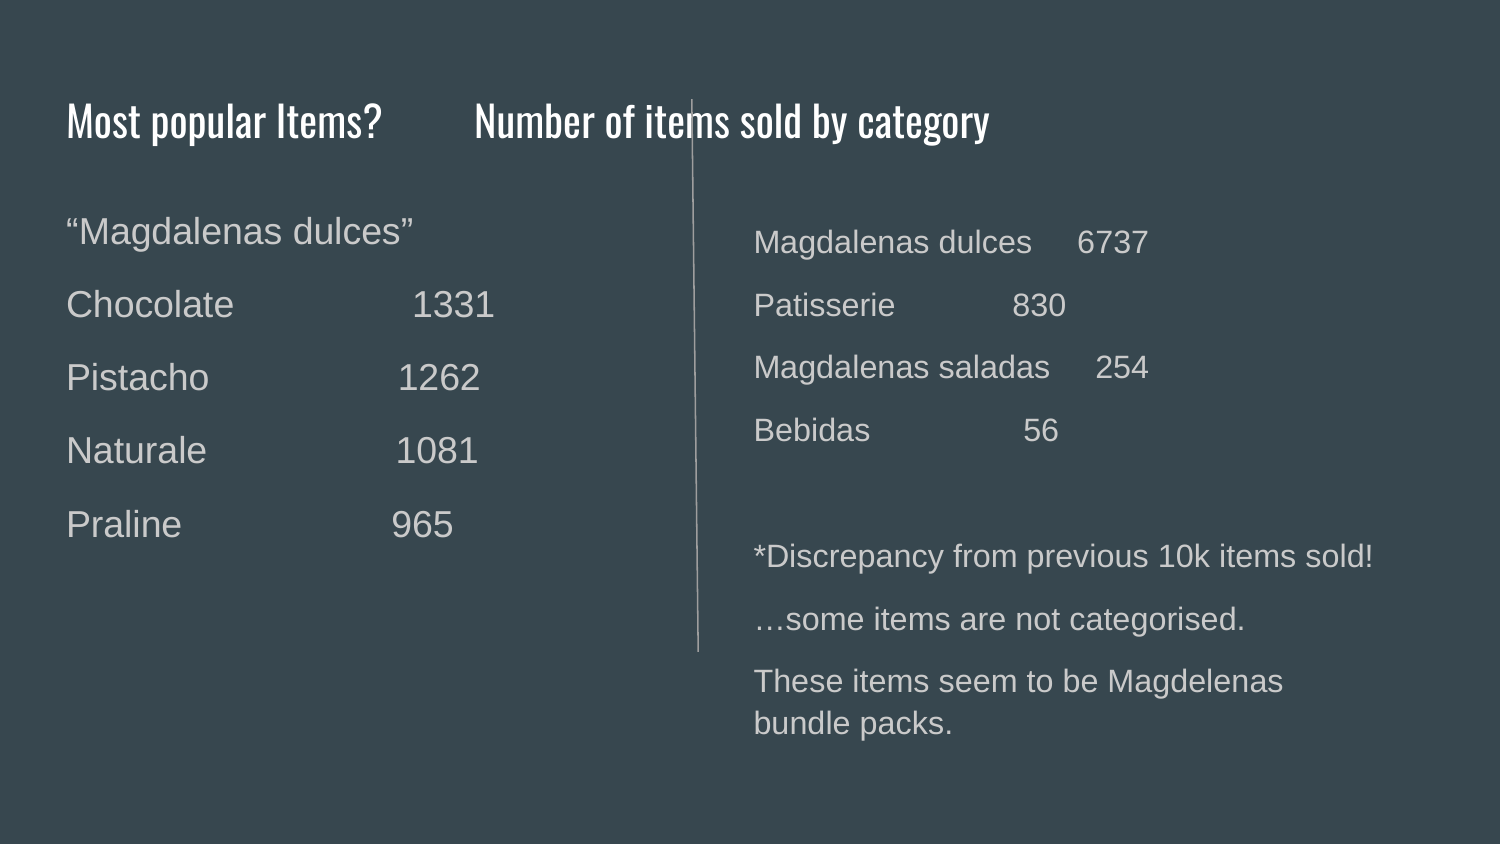

# Most popular Items? 				Number of items sold by category
“Magdalenas dulces”
Chocolate                 1331
Pistacho                  1262
Naturale                  1081
Praline                    965

Magdalenas dulces     6737
Patisserie             830
Magdalenas saladas     254
Bebidas                 56

*Discrepancy from previous 10k items sold!
…some items are not categorised.
These items seem to be Magdelenas bundle packs.